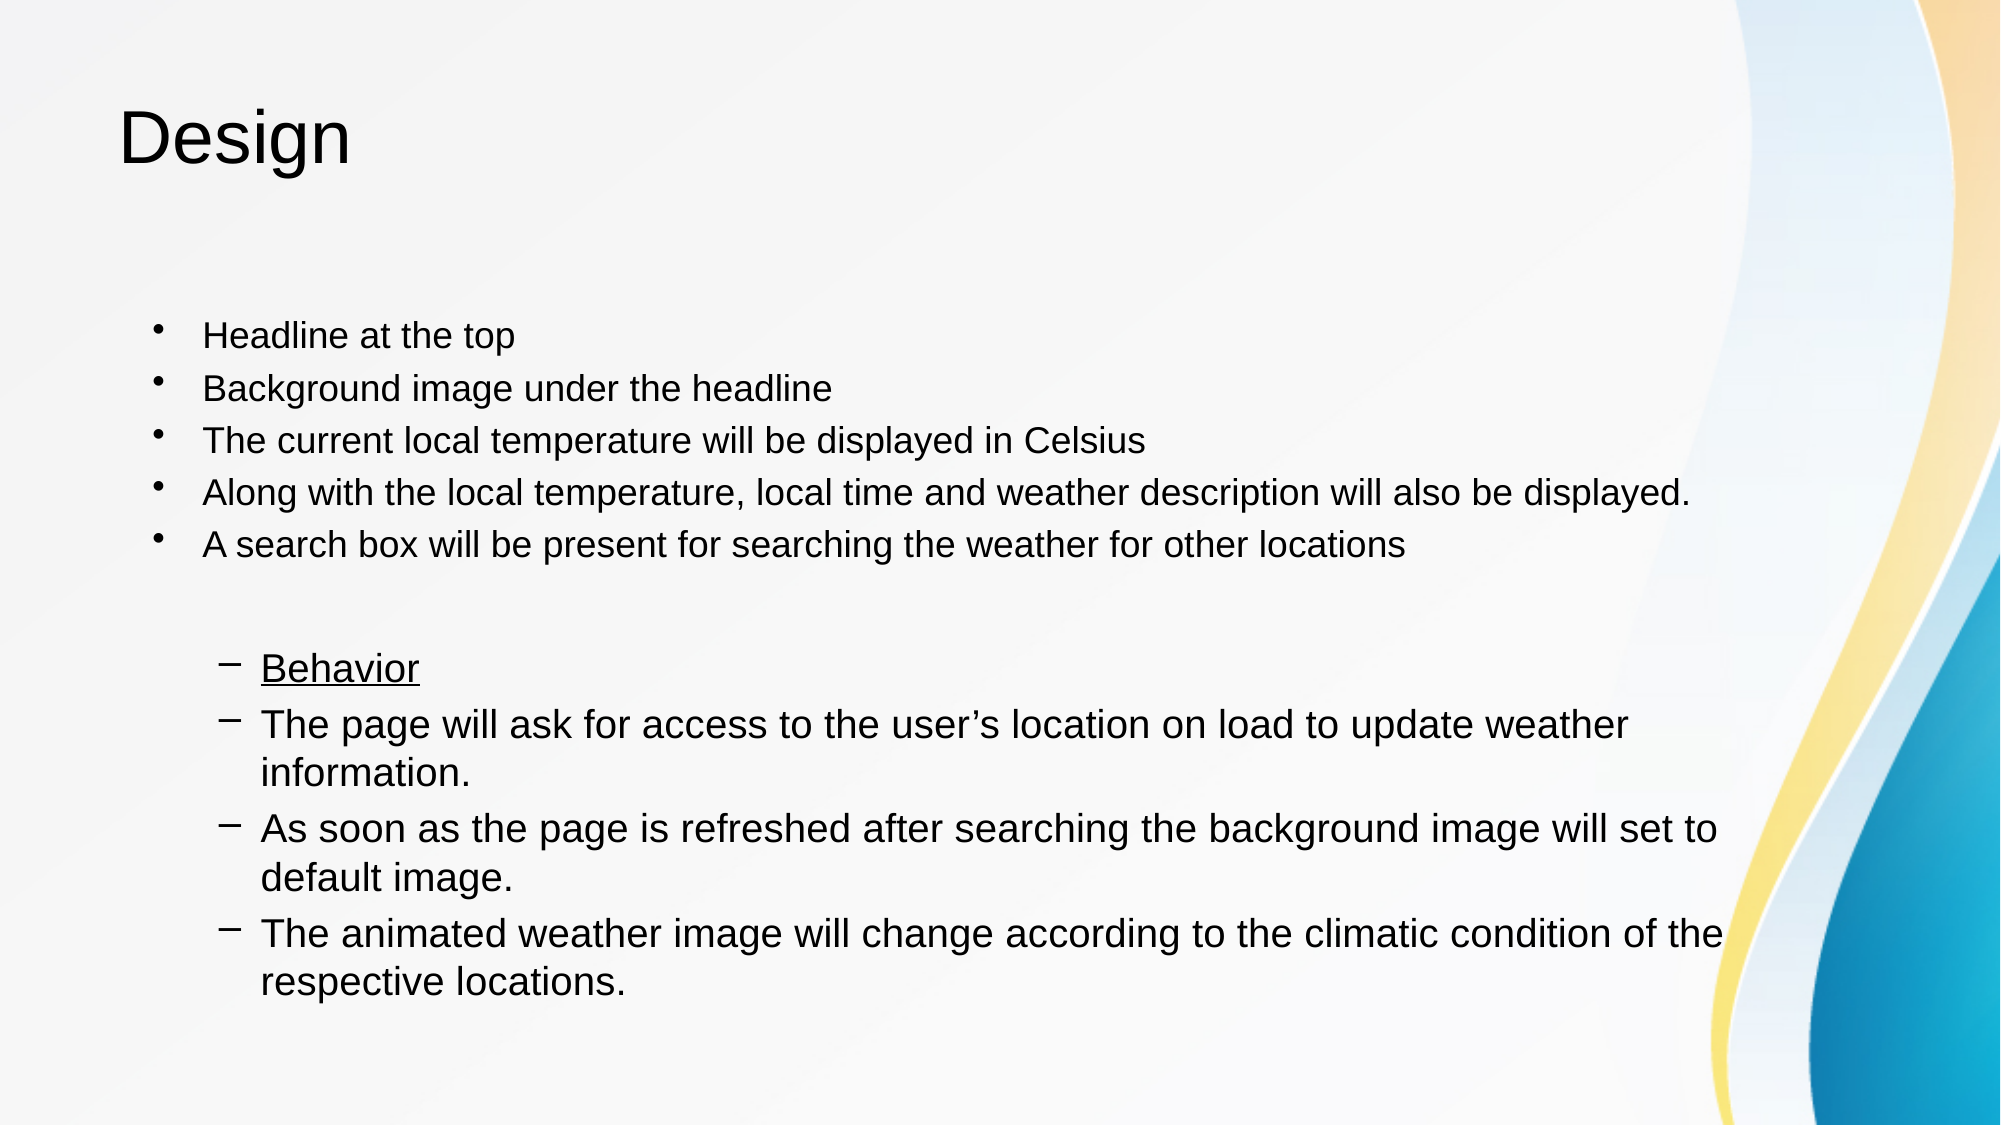

# Design
Headline at the top
Background image under the headline
The current local temperature will be displayed in Celsius
Along with the local temperature, local time and weather description will also be displayed.
A search box will be present for searching the weather for other locations

Behavior
The page will ask for access to the user’s location on load to update weather information.
As soon as the page is refreshed after searching the background image will set to default image.
The animated weather image will change according to the climatic condition of the respective locations.